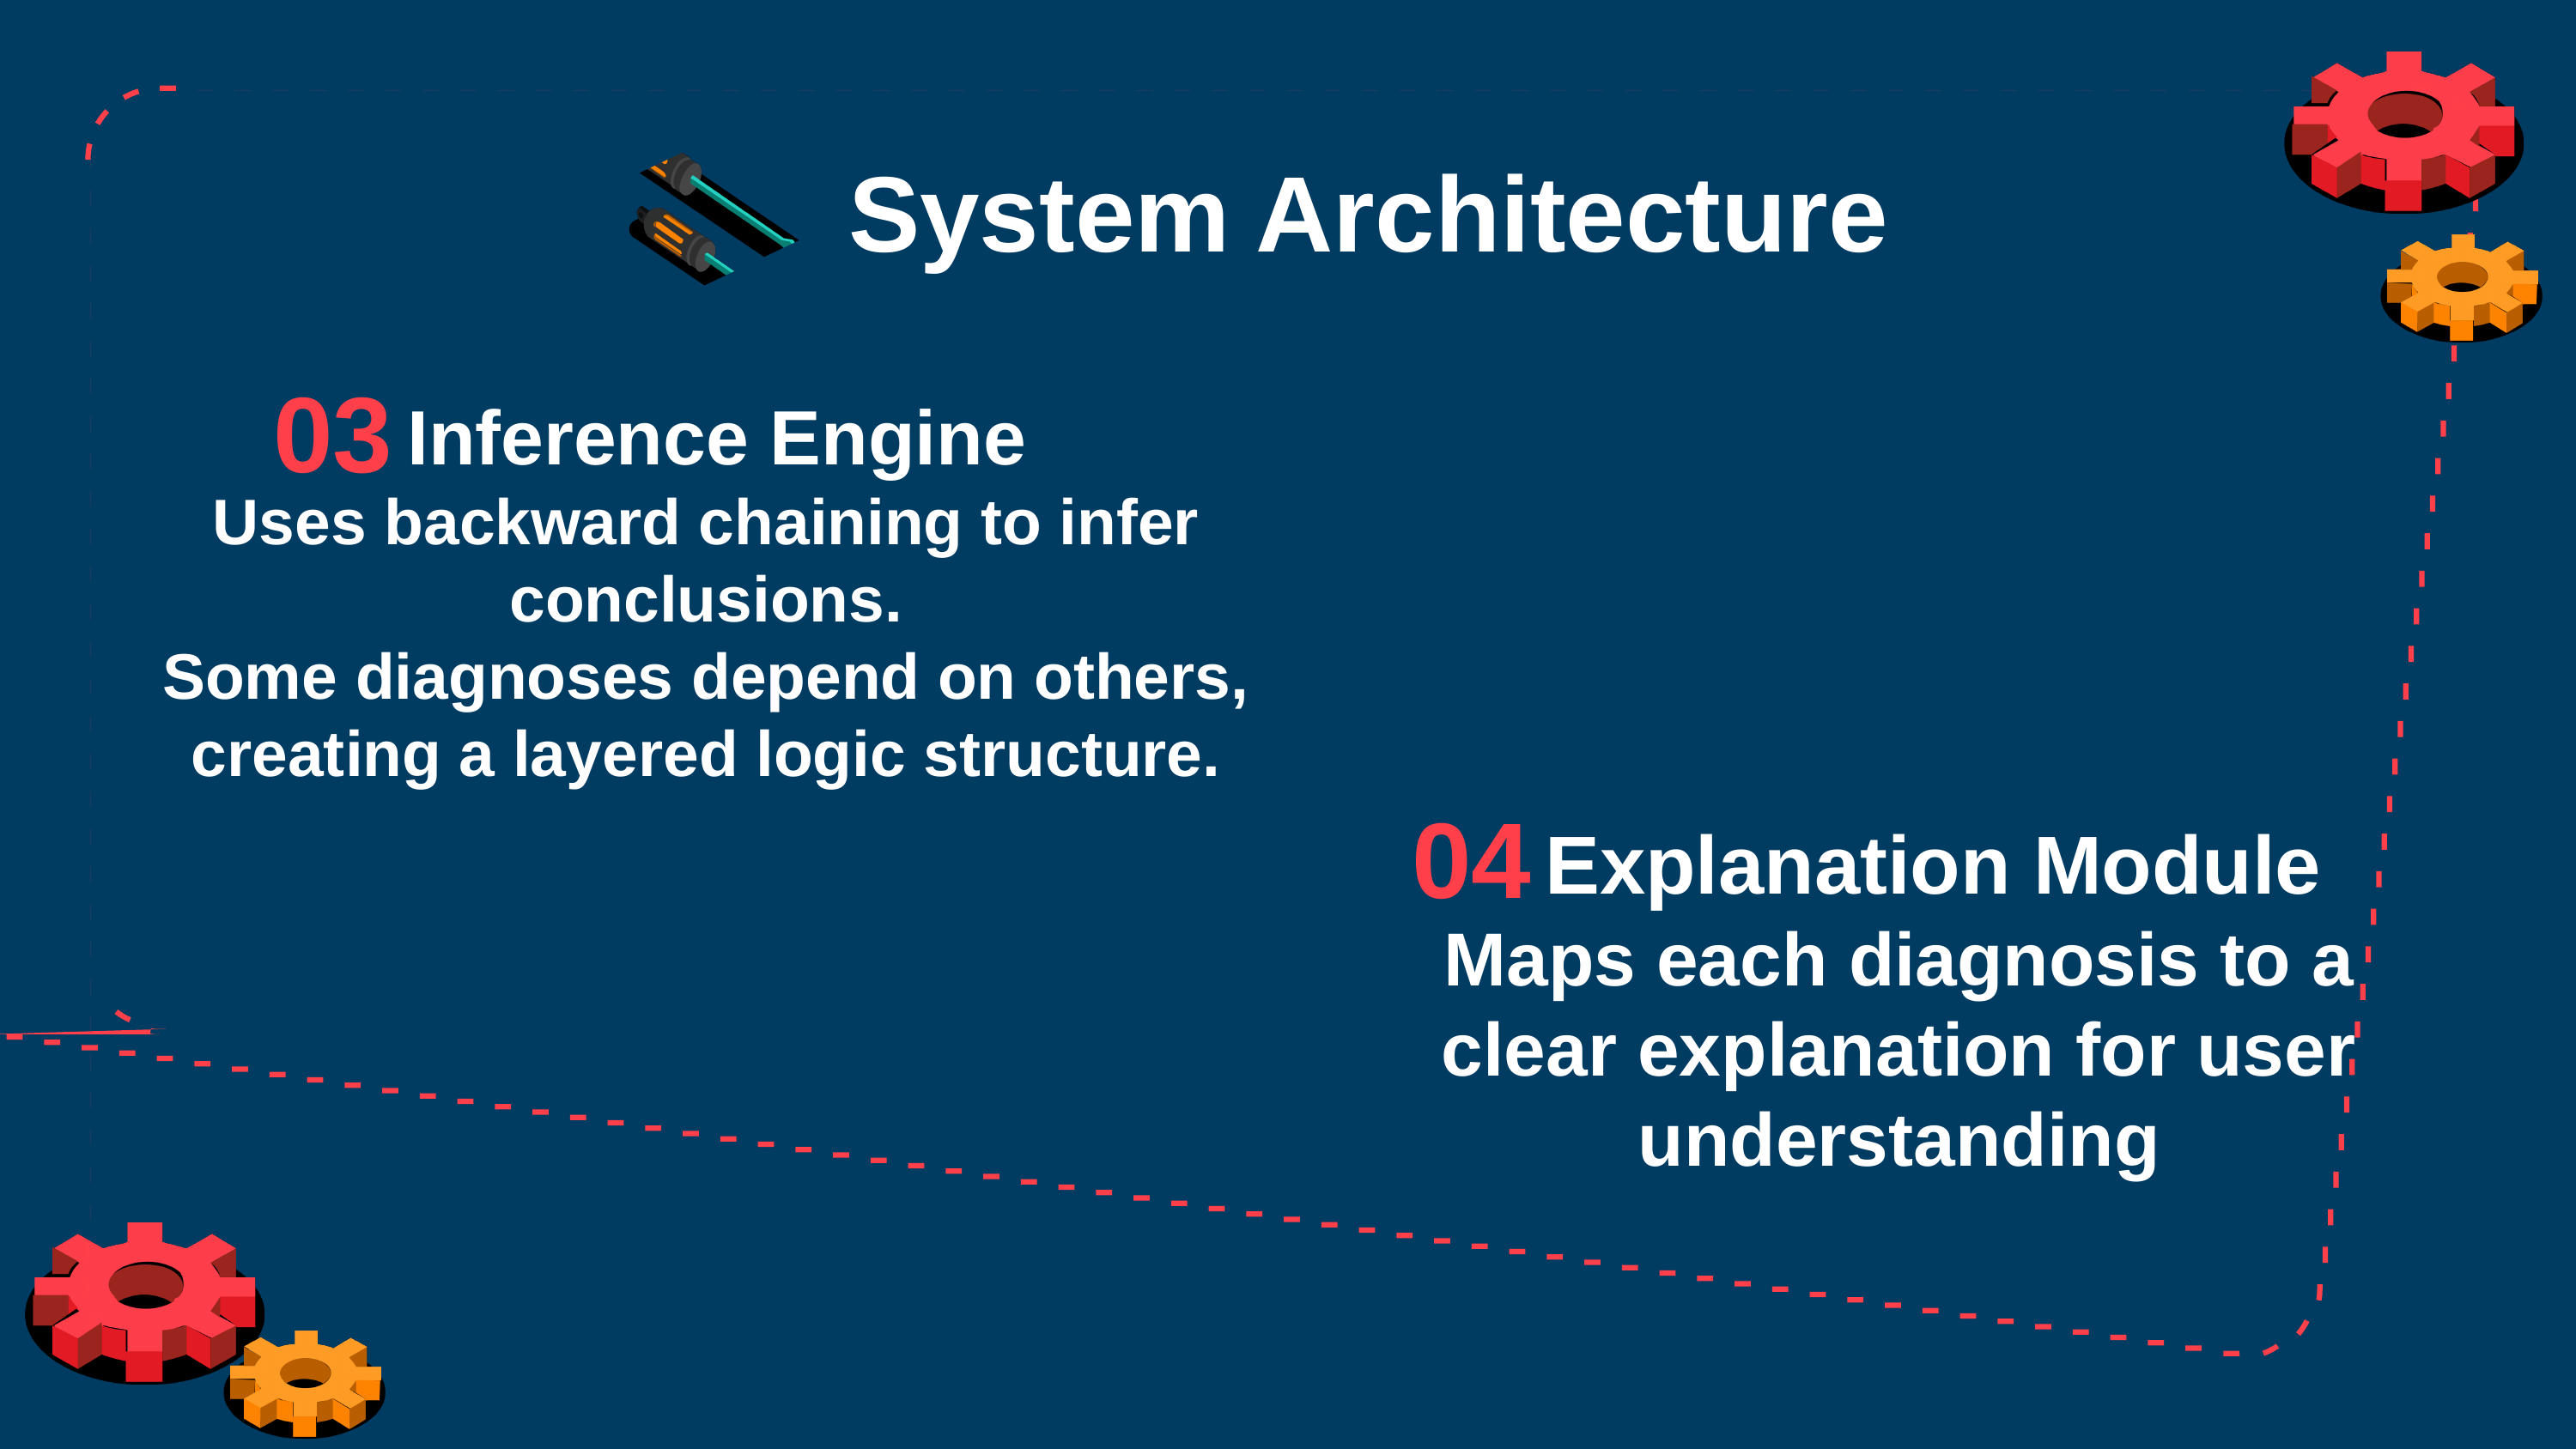

System Architecture

03
 Inference Engine
Uses backward chaining to infer conclusions.
Some diagnoses depend on others, creating a layered logic structure.

04
   Explanation Module
Maps each diagnosis to a clear explanation for user understanding